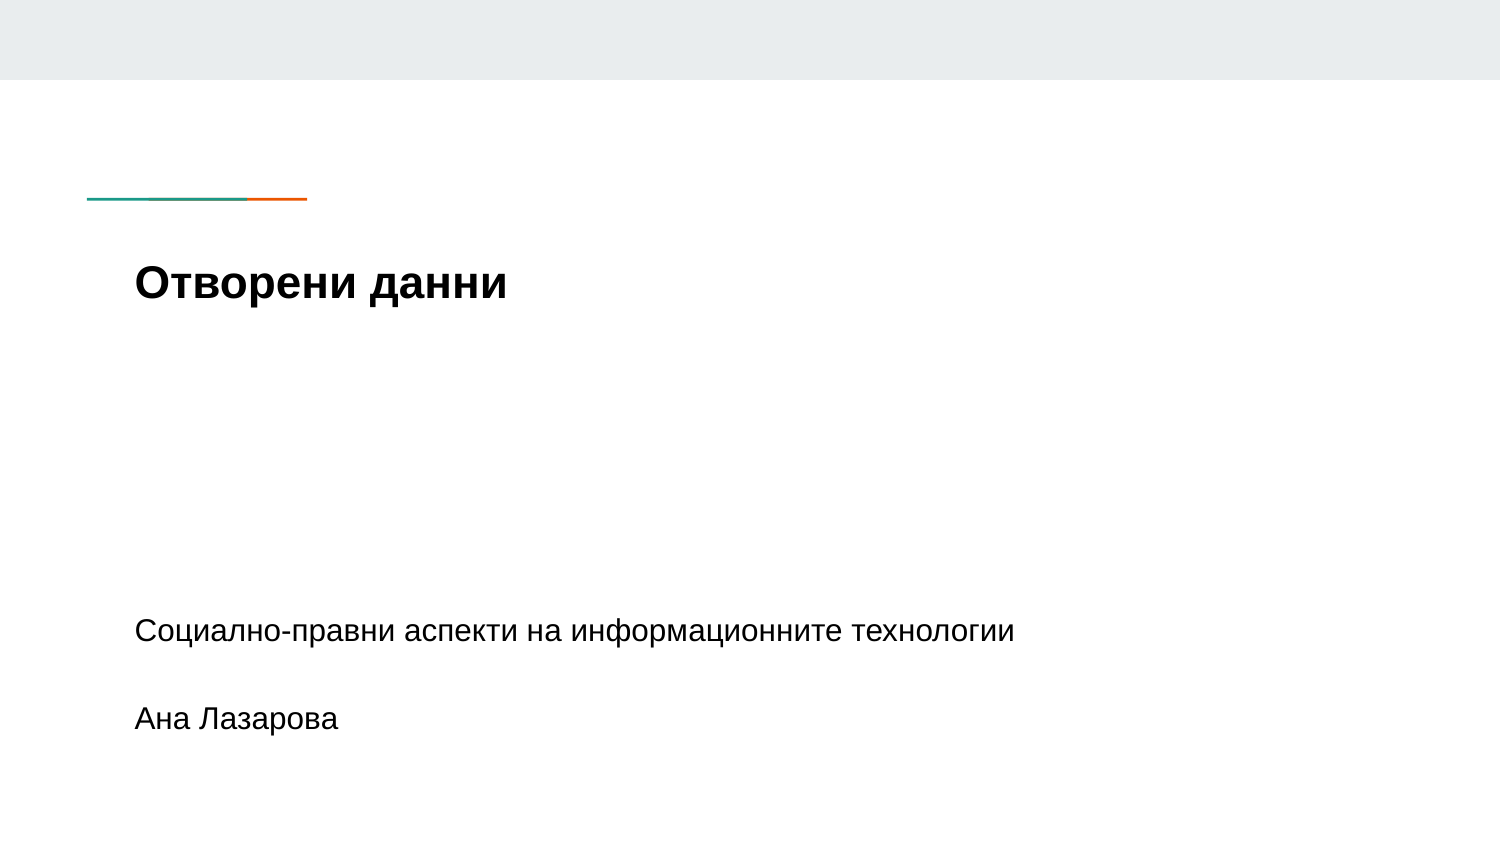

# Отворени данни

Социално-правни аспекти на информационните технологии

Ана Лазарова